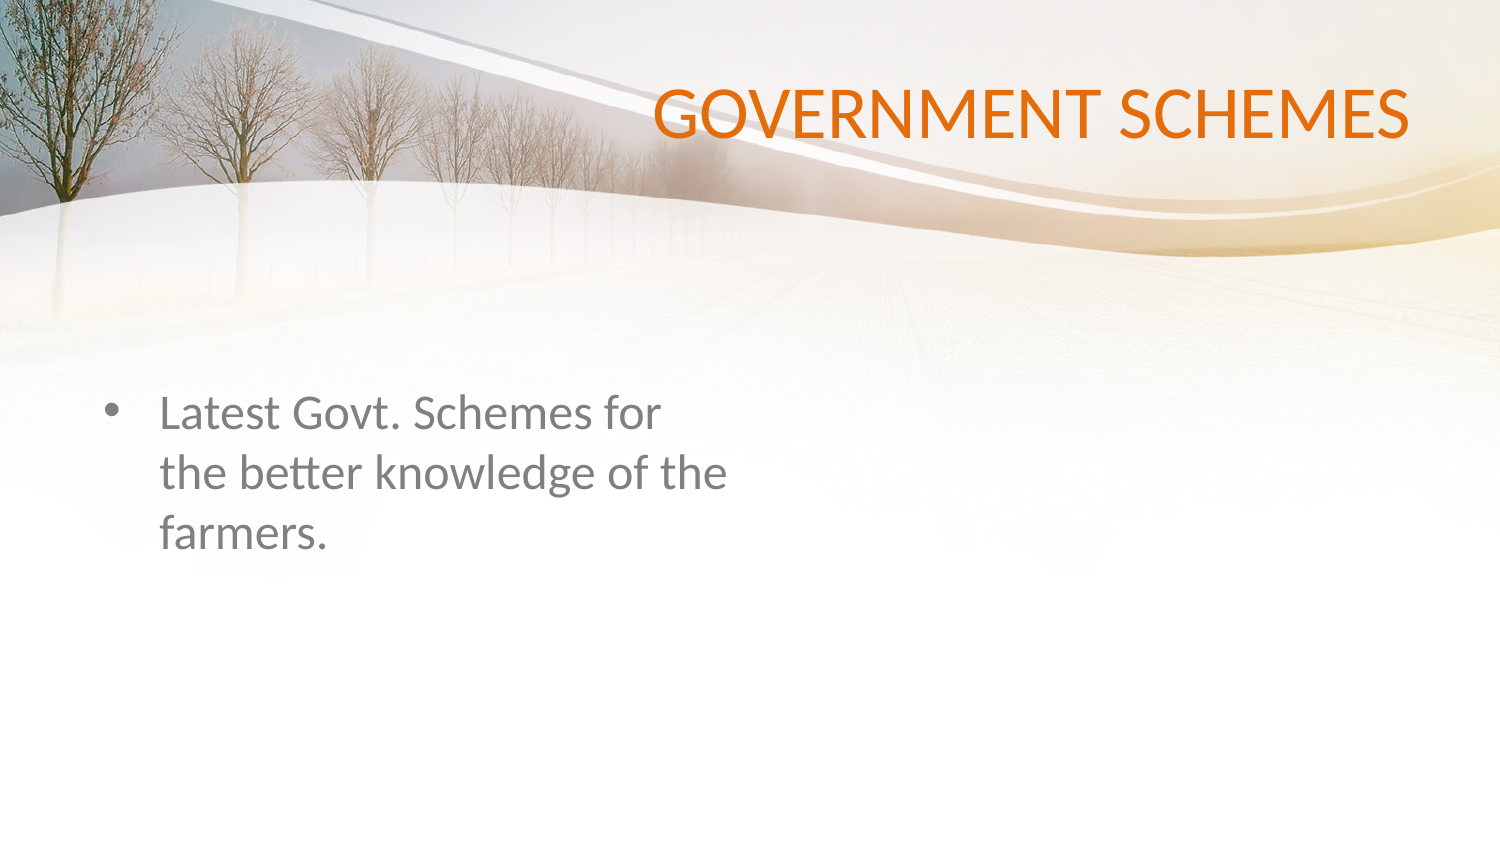

# GOVERNMENT SCHEMES
Latest Govt. Schemes for the better knowledge of the farmers.